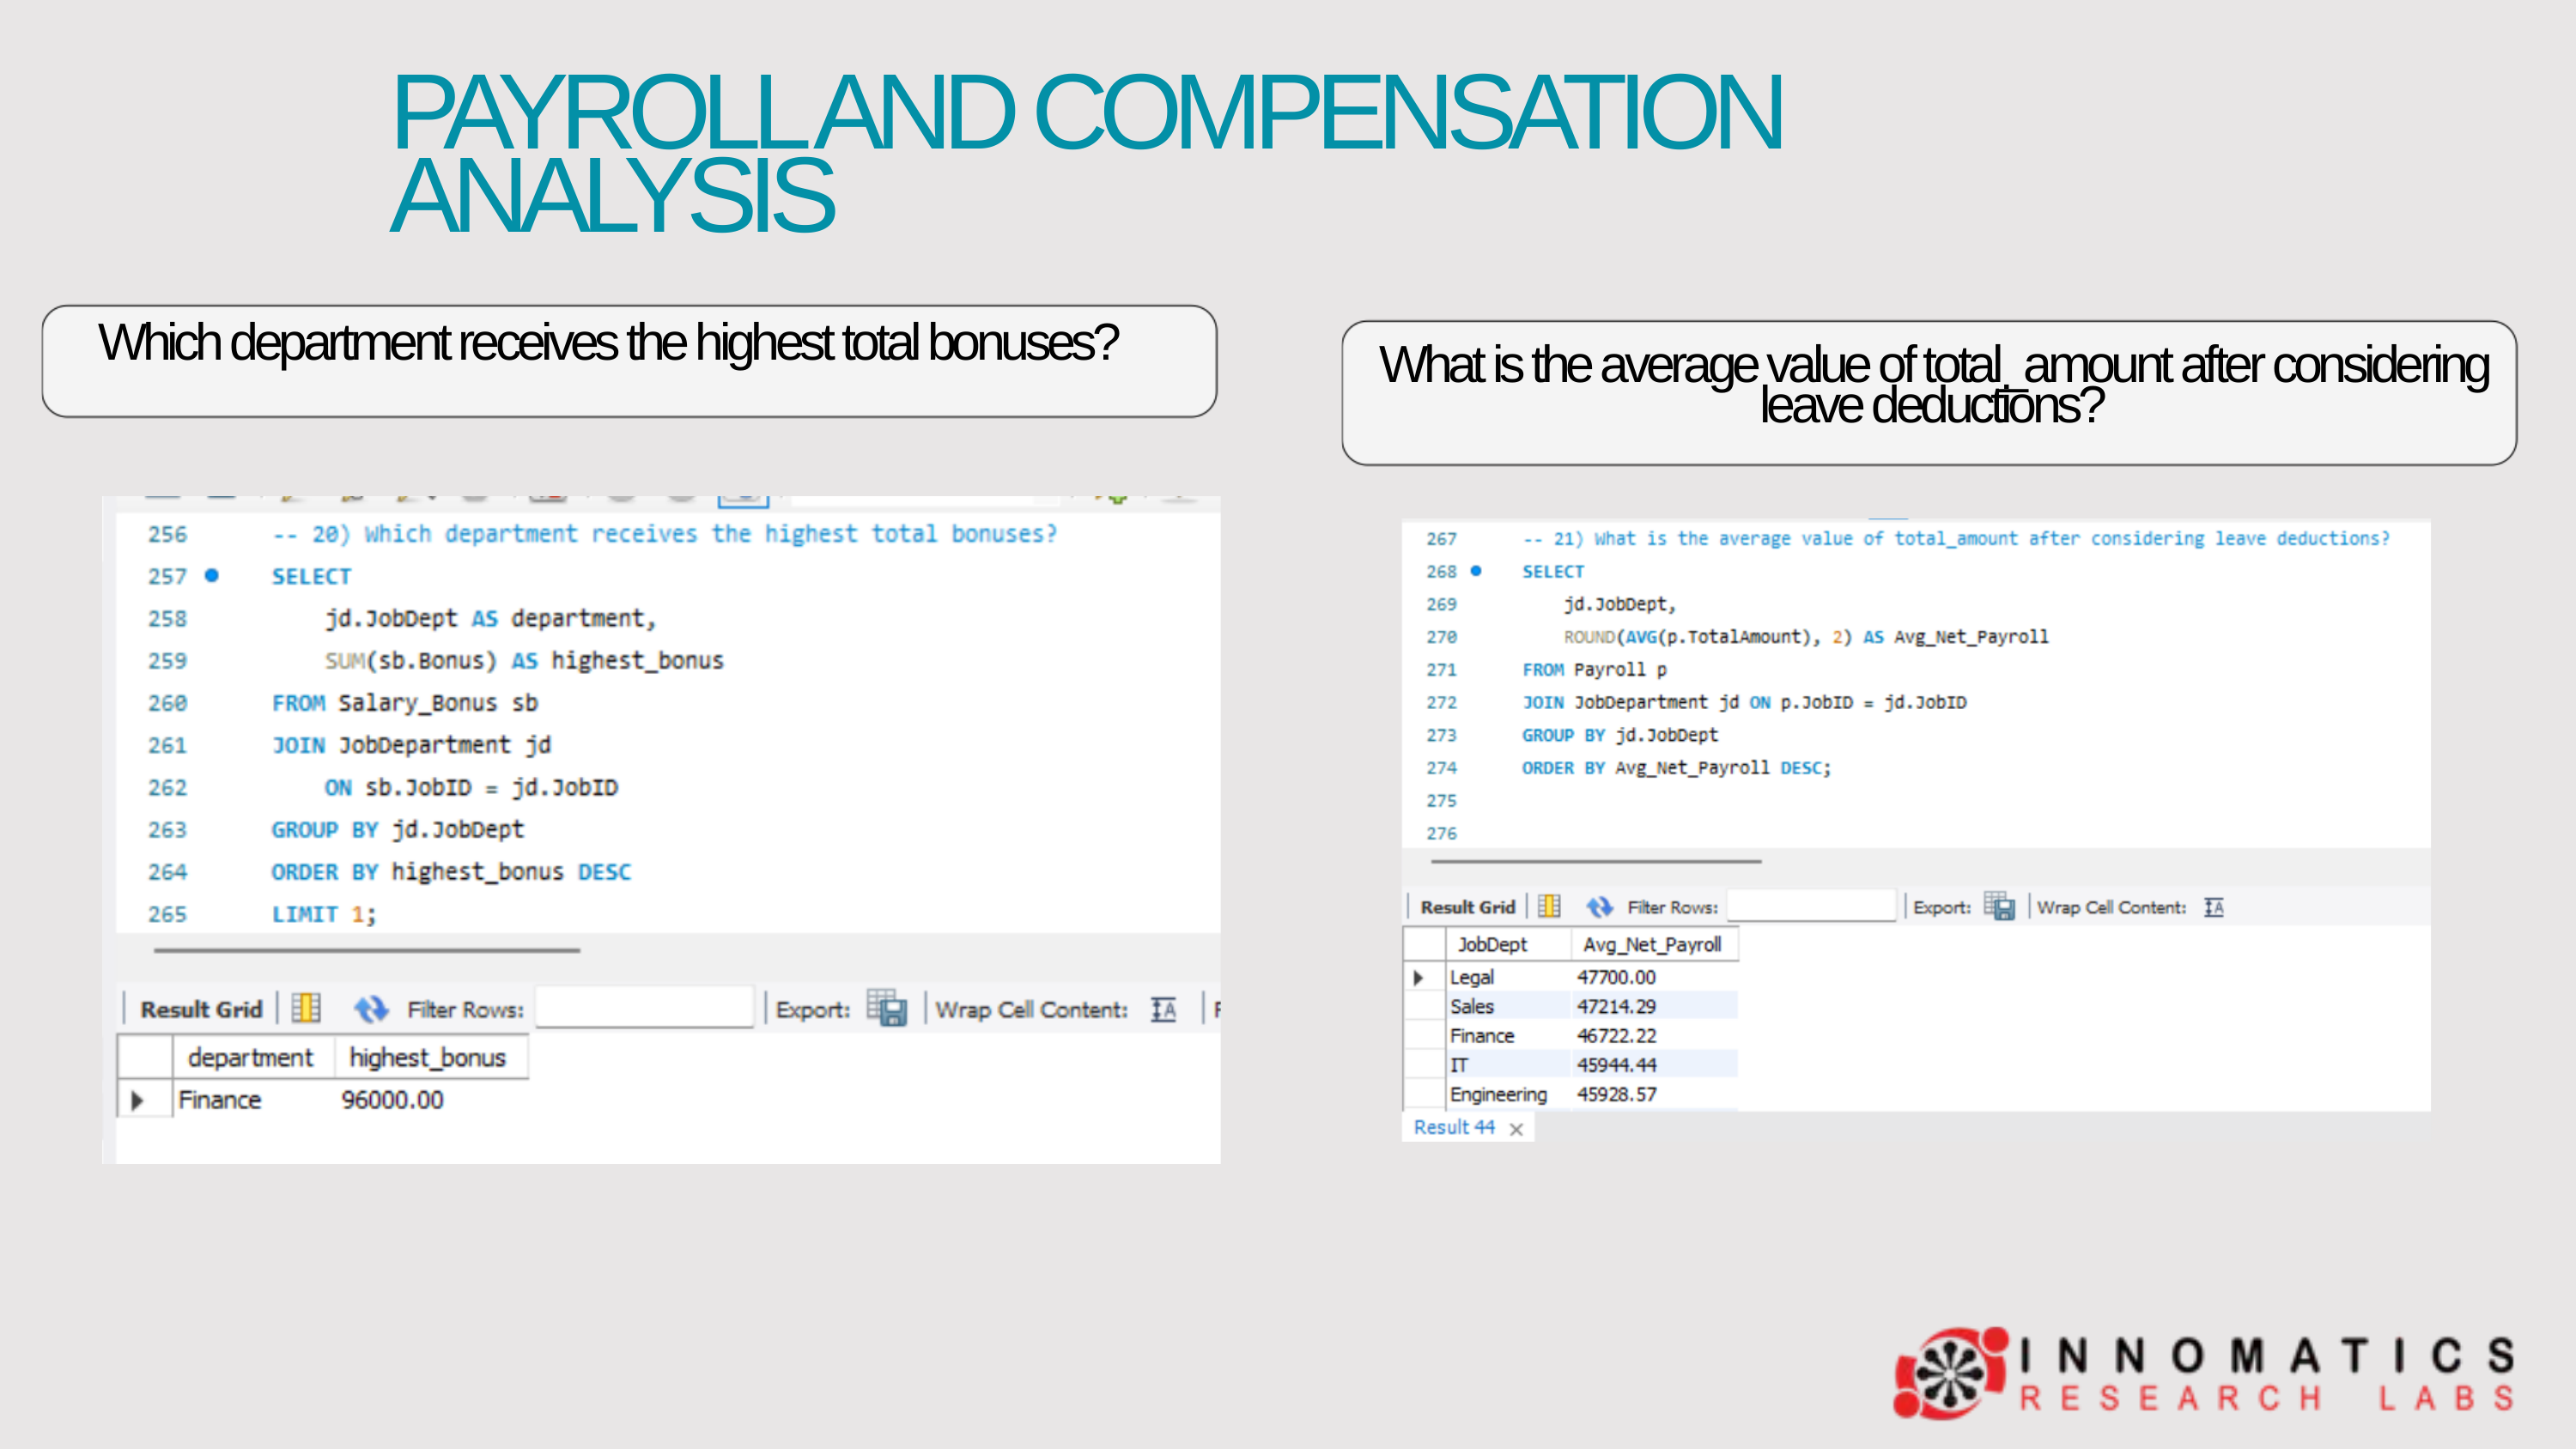

PAYROLL AND COMPENSATION ANALYSIS

Which department receives the highest total bonuses?
What is the average value of total_amount after considering leave deductions?